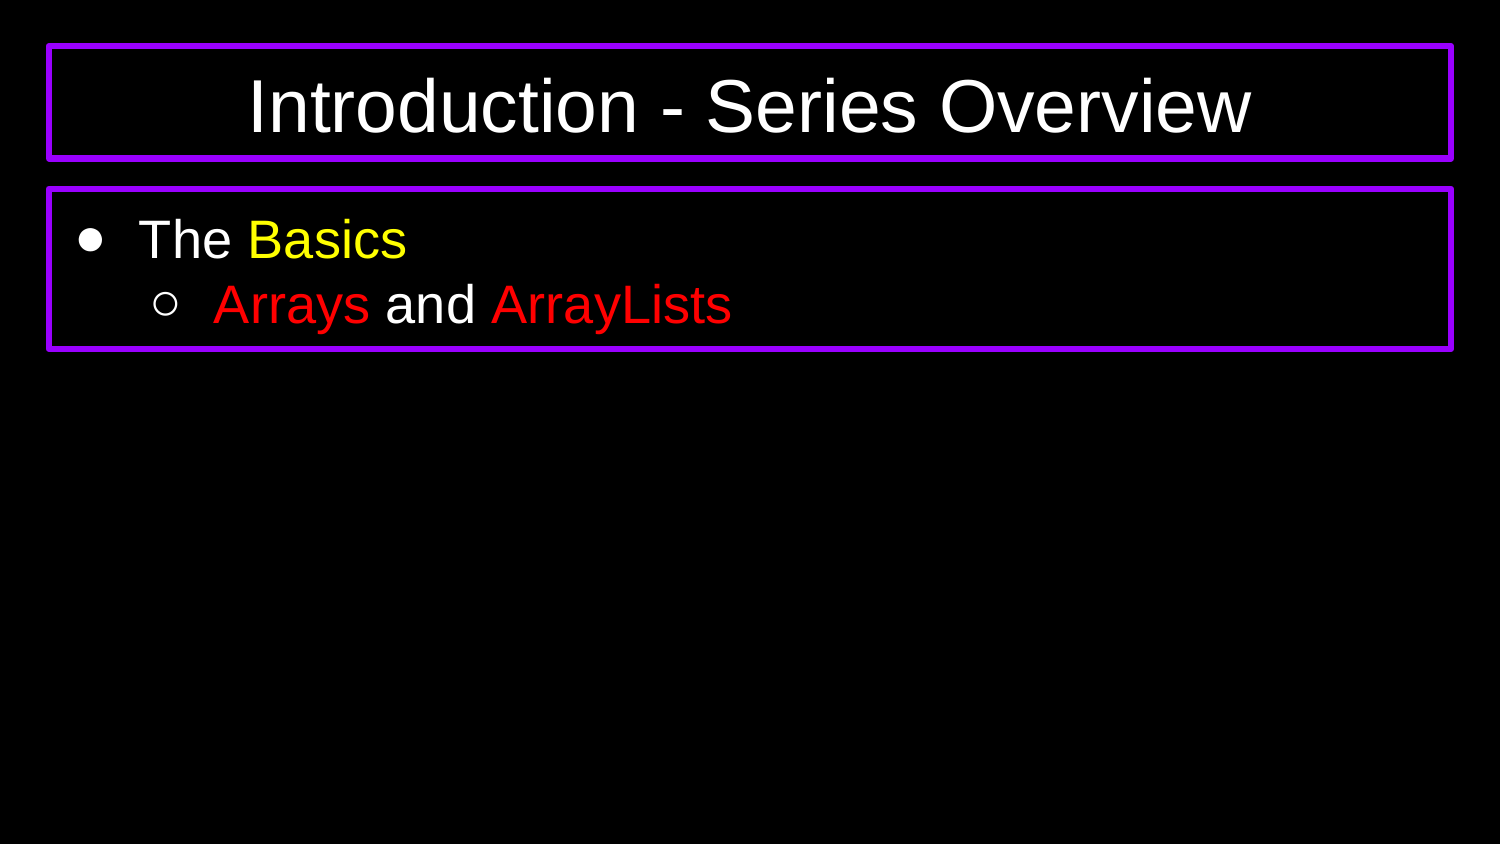

Introduction - Series Overview
# The Basics
Arrays and ArrayLists